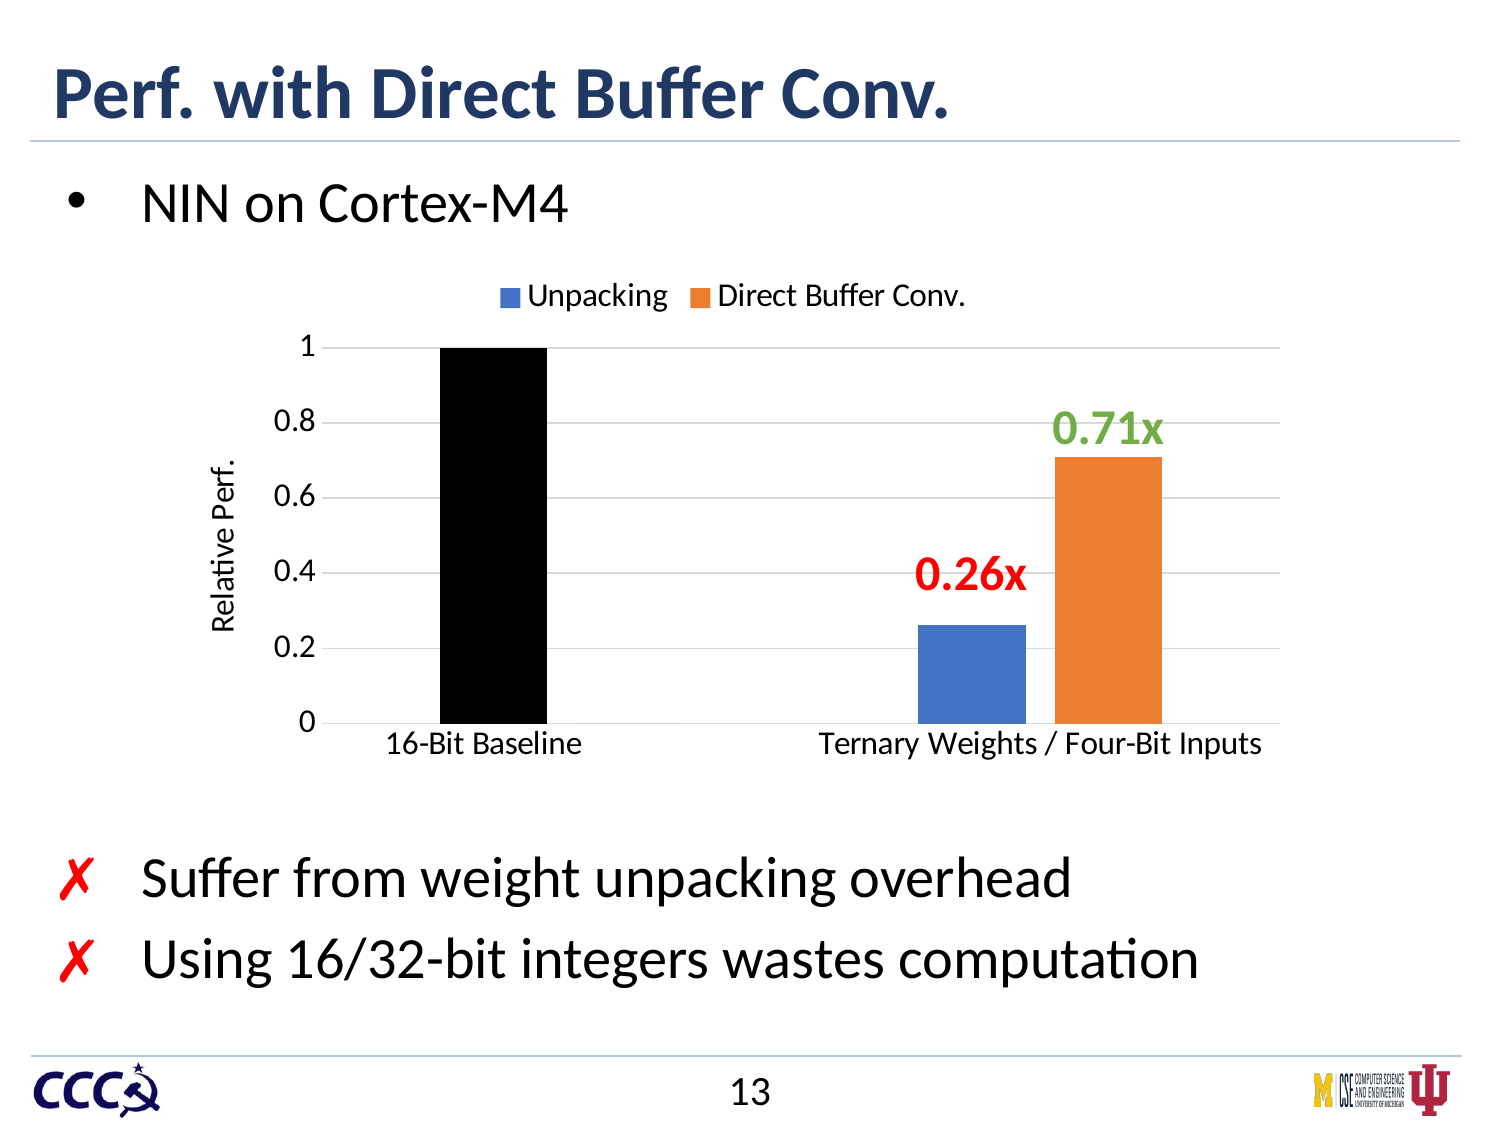

# Perf. with Direct Buffer Conv.
NIN on Cortex-M4

### Chart

| Category | Unpacking | Direct Buffer Conv.  |
|---|---|---|
| 16-Bit Baseline                     | 1.0 | 0.0 |
| Ternary Weights / Four-Bit Inputs | 0.26296618691964907 | 0.708994591969337 |
0.71x
0.26x
Suffer from weight unpacking overhead
Using 16/32-bit integers wastes computation
✗
✗
13